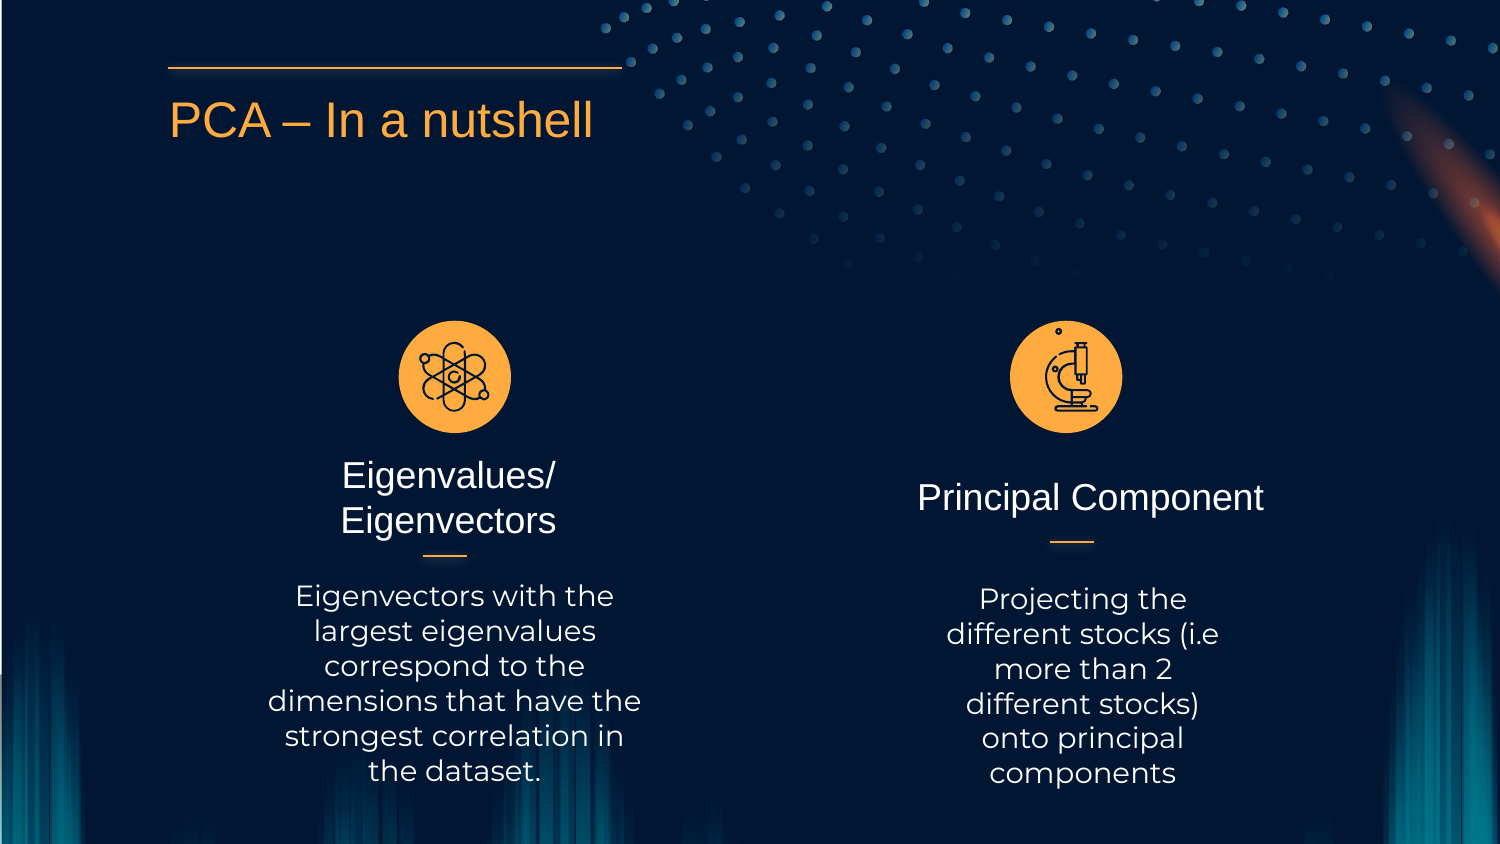

PCA – In a nutshell

# Principal Component
Eigenvalues/Eigenvectors
Eigenvectors with the largest eigenvalues correspond to the dimensions that have the strongest correlation in the dataset.
Projecting the different stocks (i.e more than 2 different stocks) onto principal components